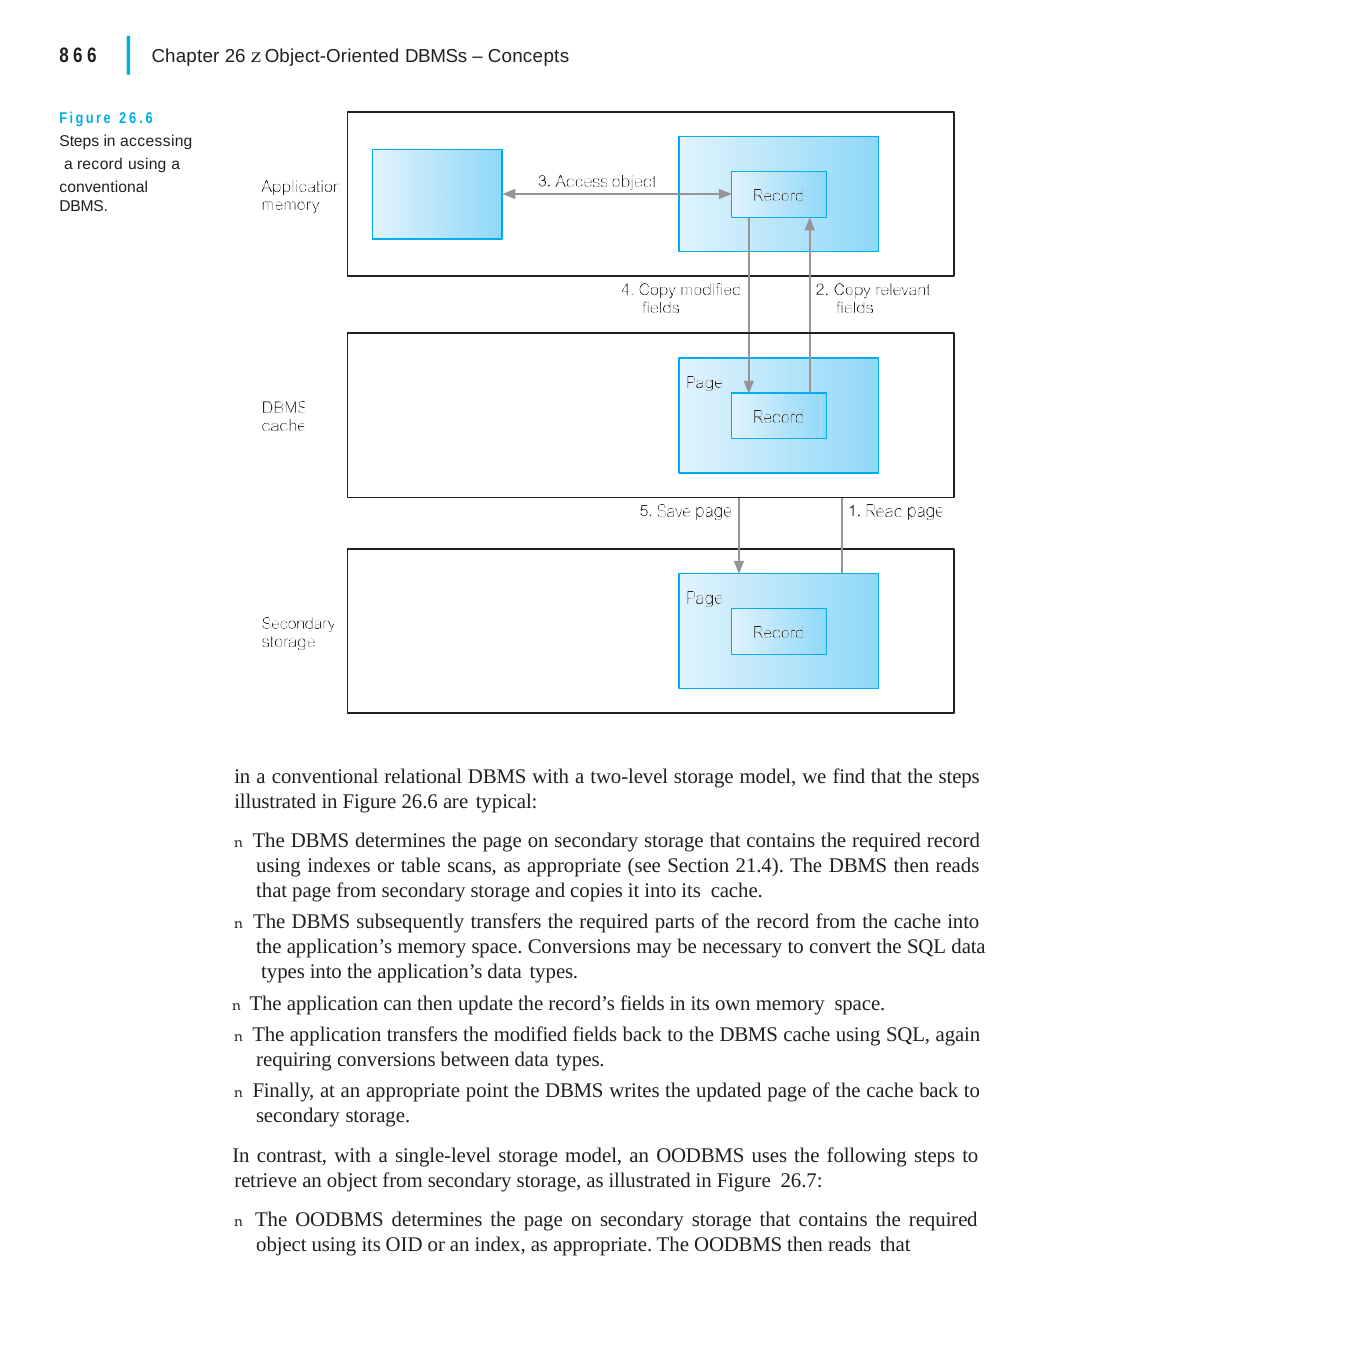

|
866	Chapter 26 z Object-Oriented DBMSs – Concepts
Figure 26.6  Steps in accessing  a record using a
conventional DBMS.

in a conventional relational DBMS with a two-level storage model, we find that the steps  illustrated in Figure 26.6 are typical:
n The DBMS determines the page on secondary storage that contains the required record  using indexes or table scans, as appropriate (see Section 21.4). The DBMS then reads  that page from secondary storage and copies it into its cache.
n The DBMS subsequently transfers the required parts of the record from the cache into  the application’s memory space. Conversions may be necessary to convert the SQL data  types into the application’s data types.
n The application can then update the record’s fields in its own memory space.
n The application transfers the modified fields back to the DBMS cache using SQL, again  requiring conversions between data types.
n Finally, at an appropriate point the DBMS writes the updated page of the cache back to  secondary storage.
In contrast, with a single-level storage model, an OODBMS uses the following steps to  retrieve an object from secondary storage, as illustrated in Figure 26.7:
n The OODBMS determines the page on secondary storage that contains the required  object using its OID or an index, as appropriate. The OODBMS then reads that